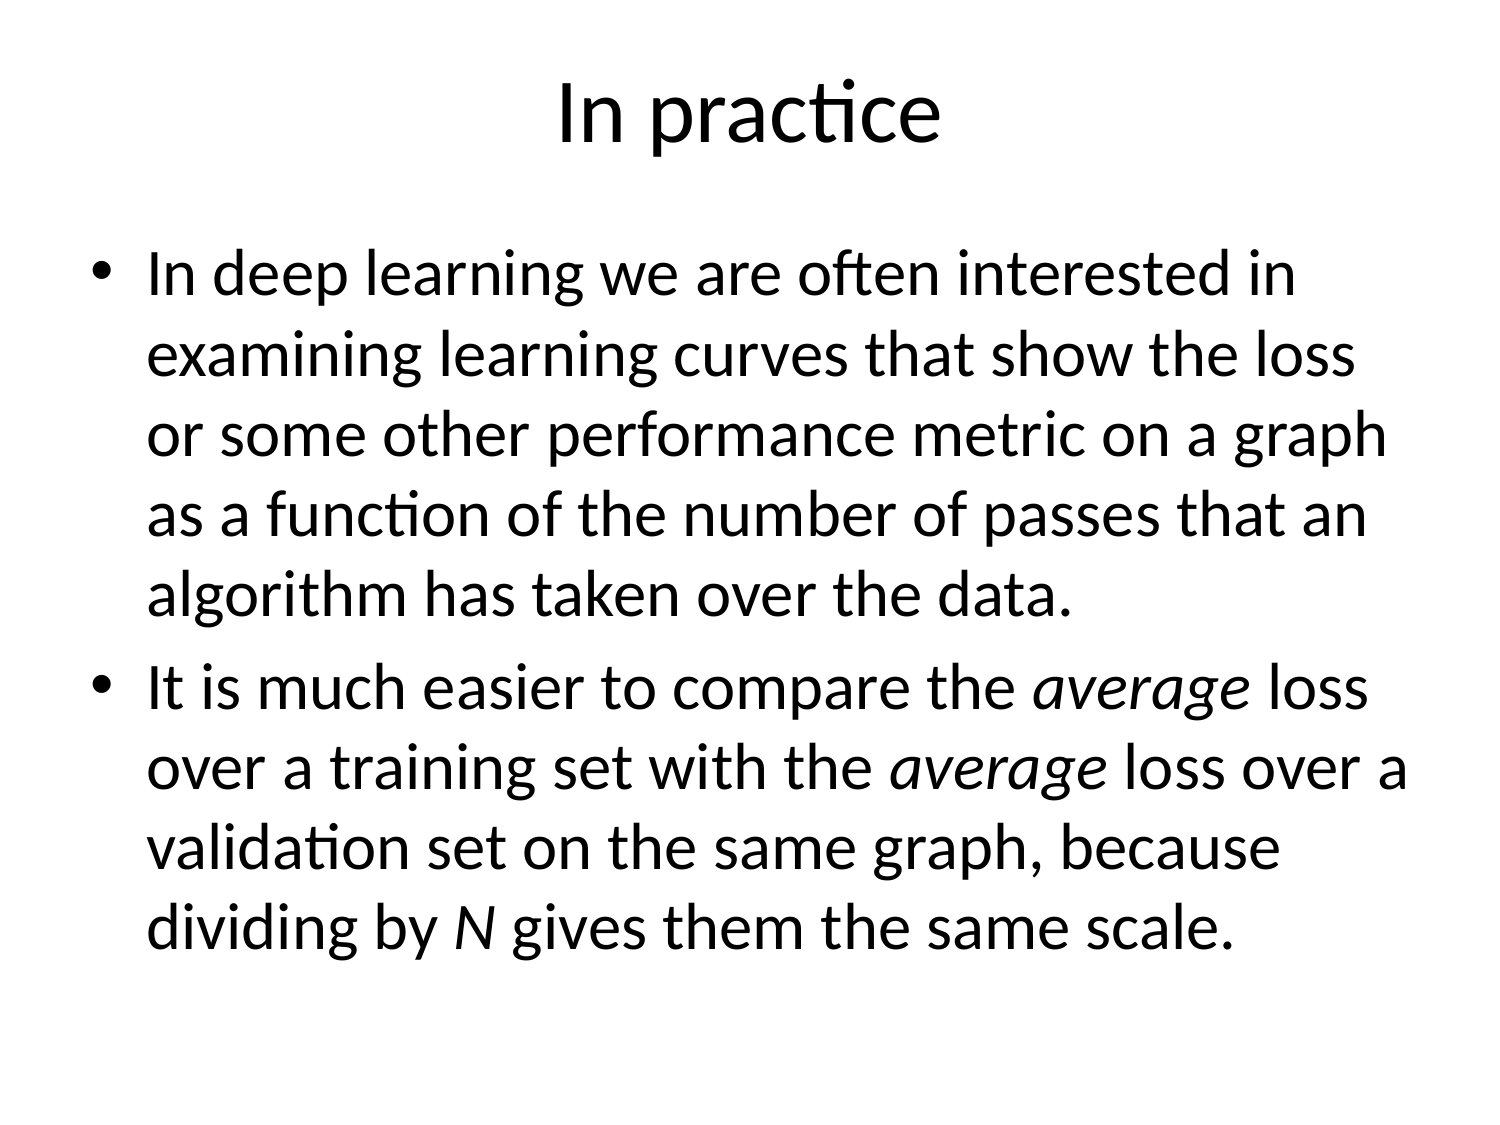

# In practice
In deep learning we are often interested in examining learning curves that show the loss or some other performance metric on a graph as a function of the number of passes that an algorithm has taken over the data.
It is much easier to compare the average loss over a training set with the average loss over a validation set on the same graph, because dividing by N gives them the same scale.